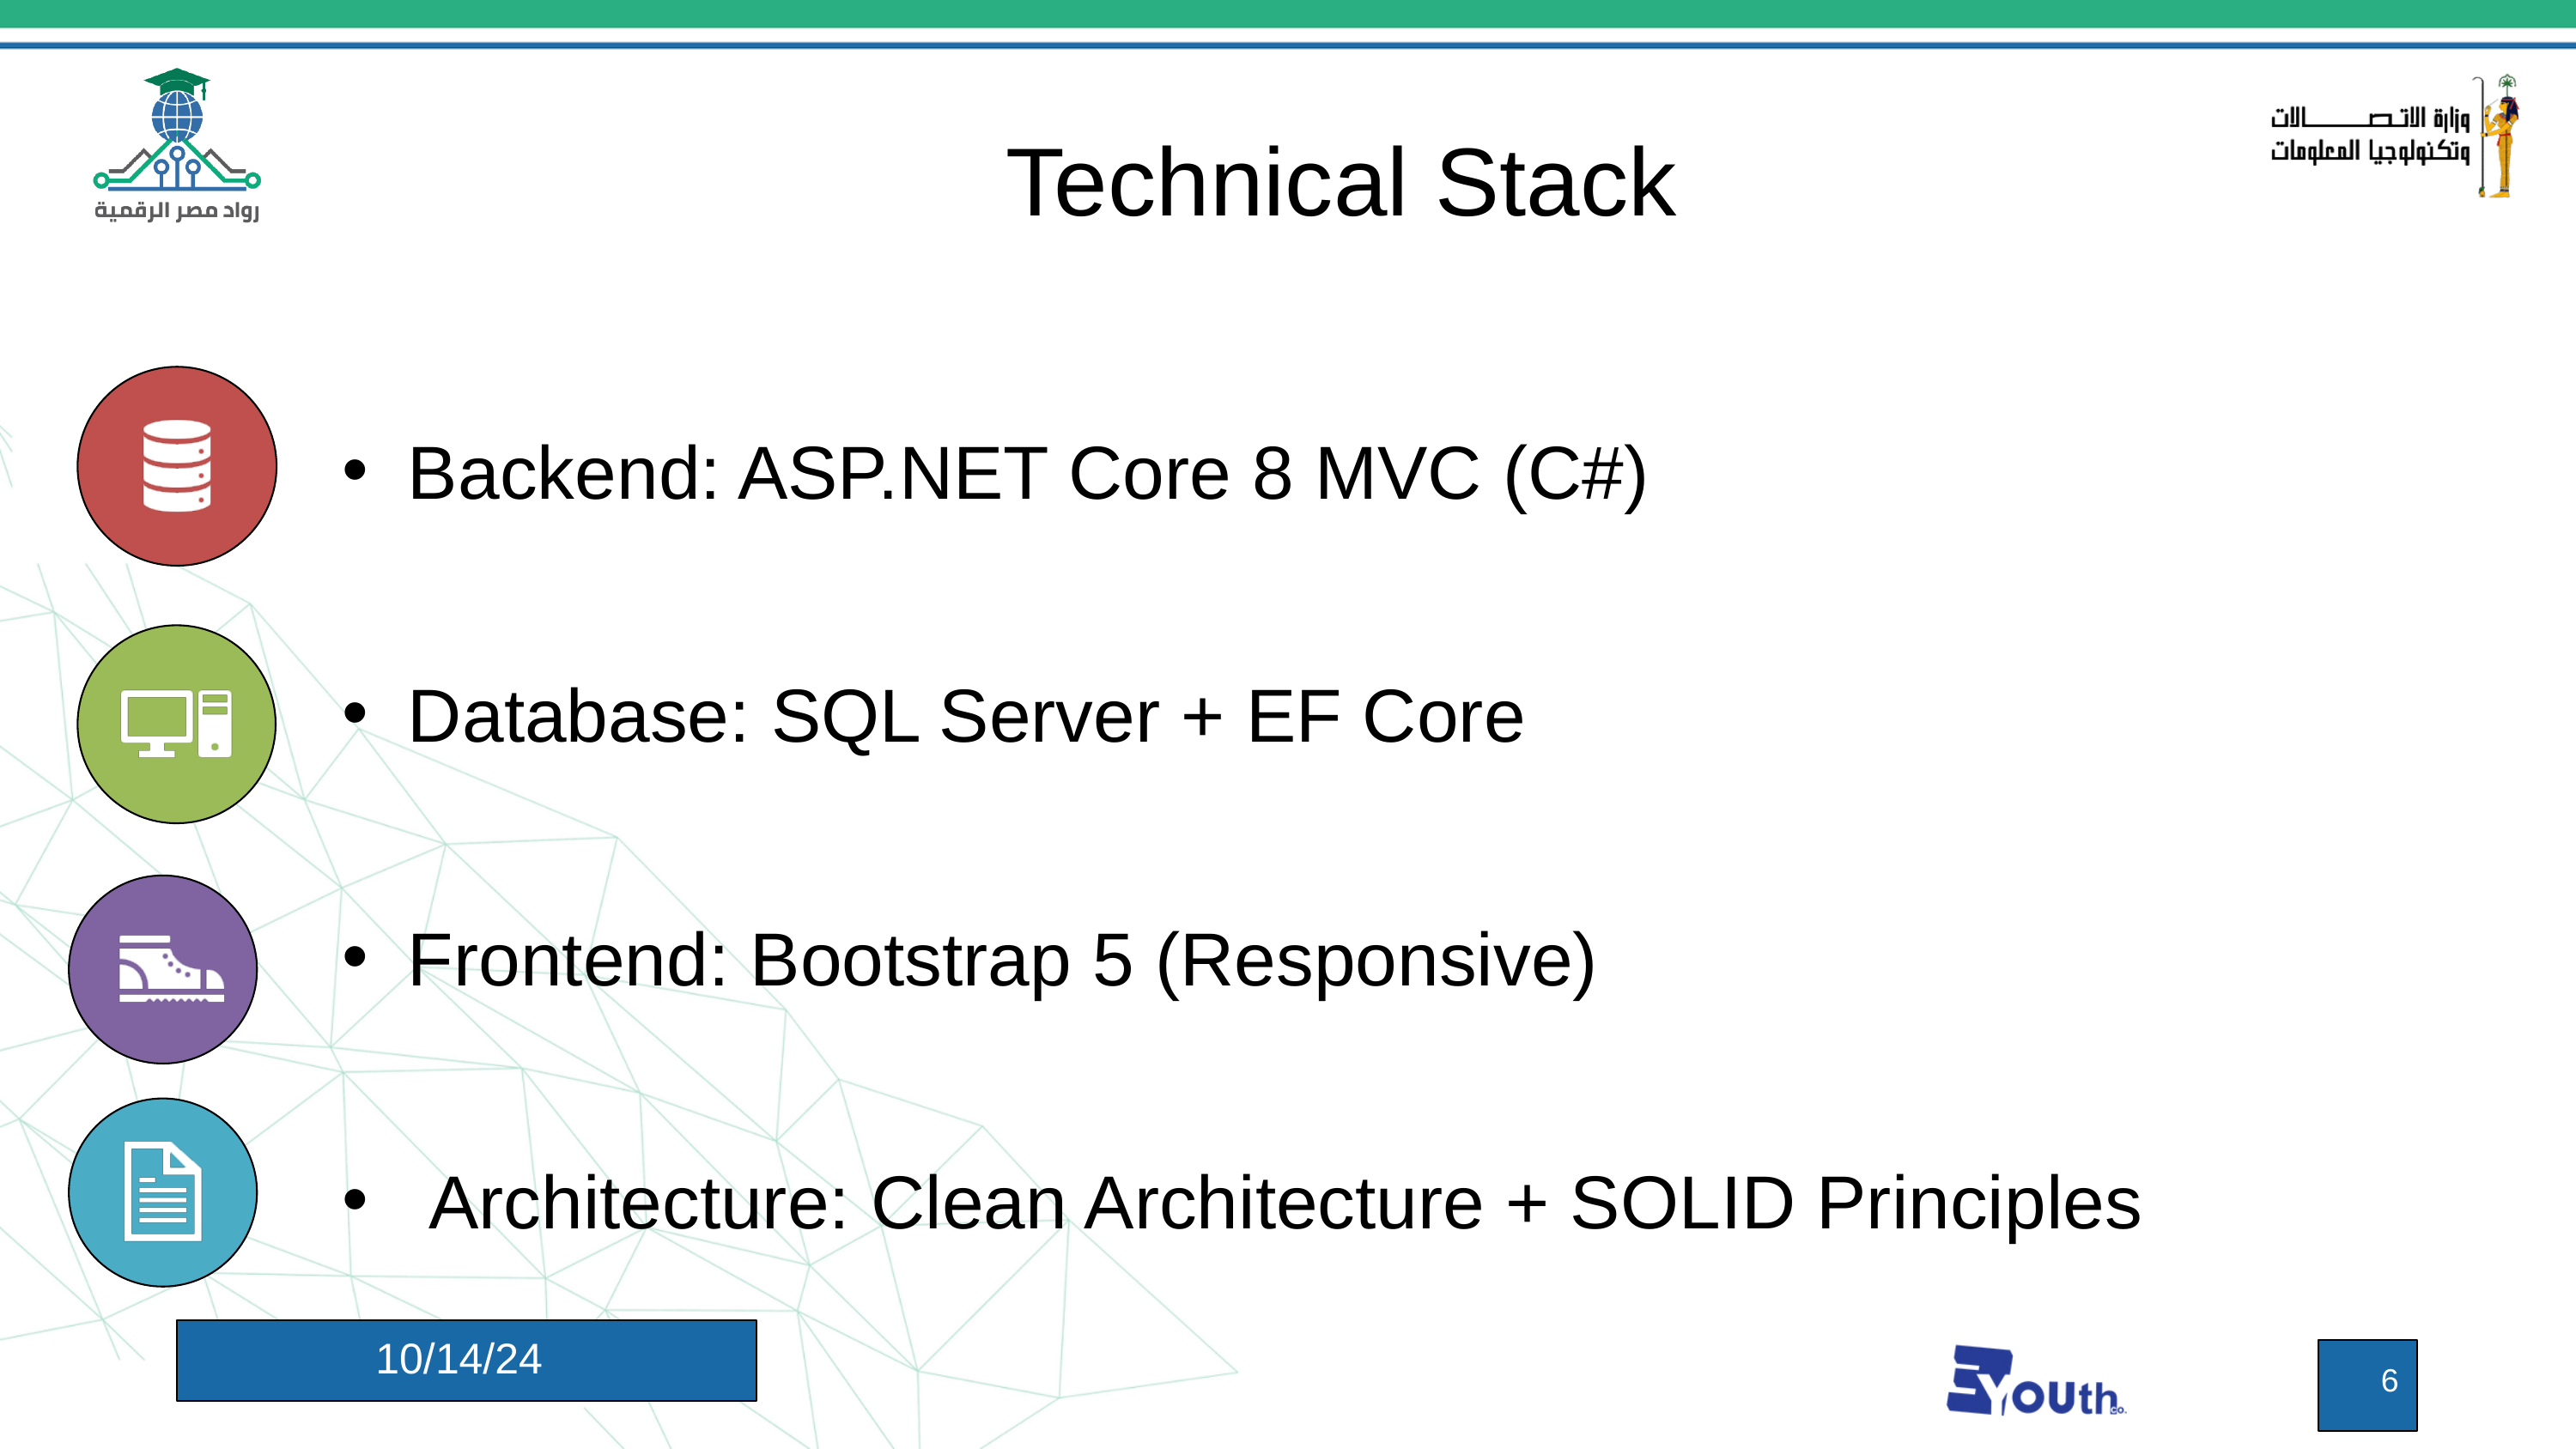

Technical Stack

Backend: ASP.NET Core 8 MVC (C#)

Database: SQL Server + EF Core

Frontend: Bootstrap 5 (Responsive)

 Architecture: Clean Architecture + SOLID Principles

10/14/24

6